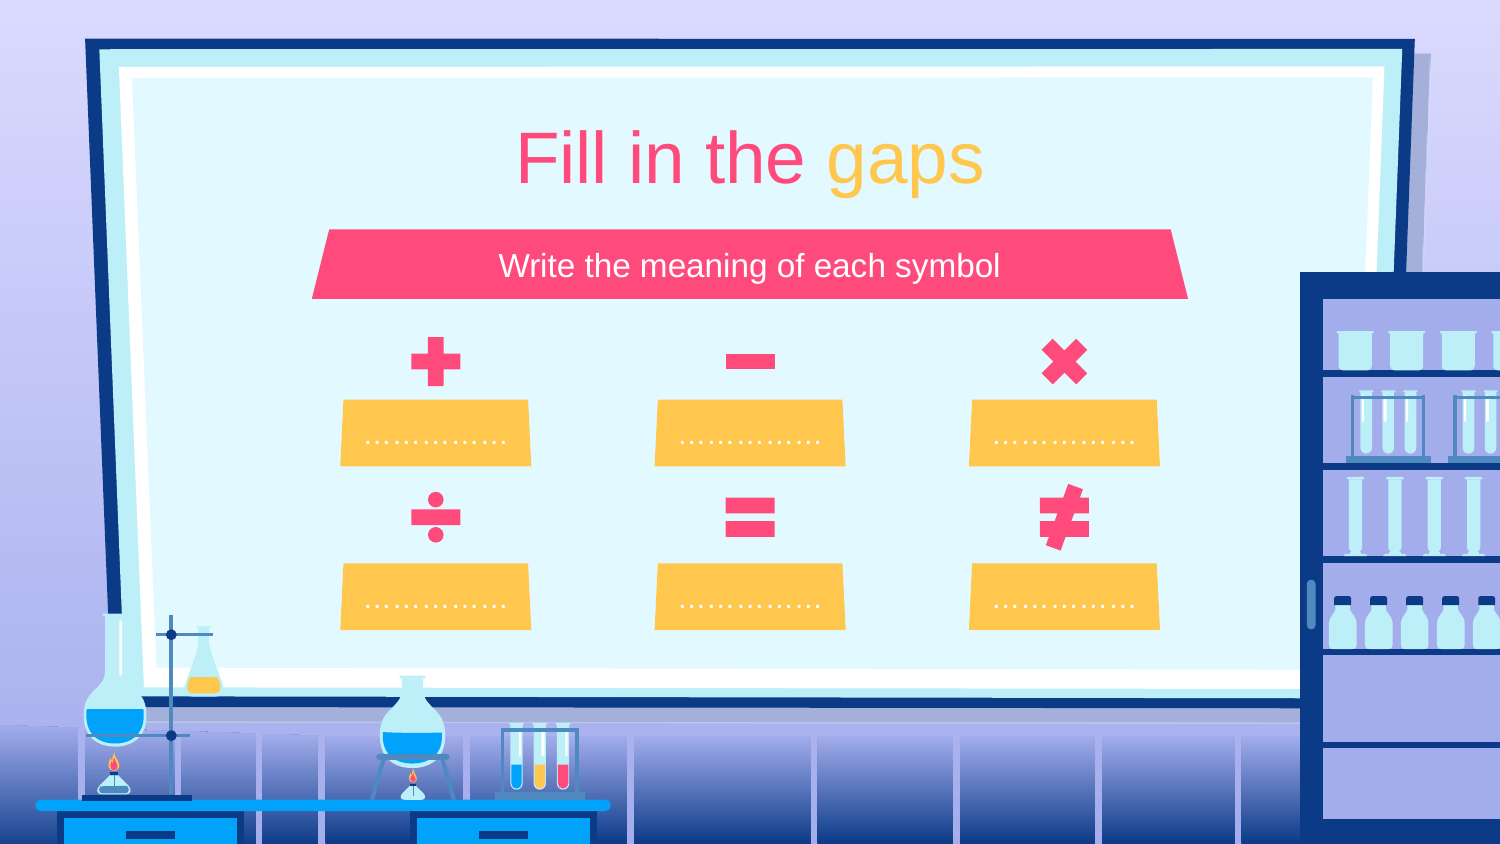

# Fill in the gaps
Write the meaning of each symbol

……………
……………
……………

……………
……………
……………